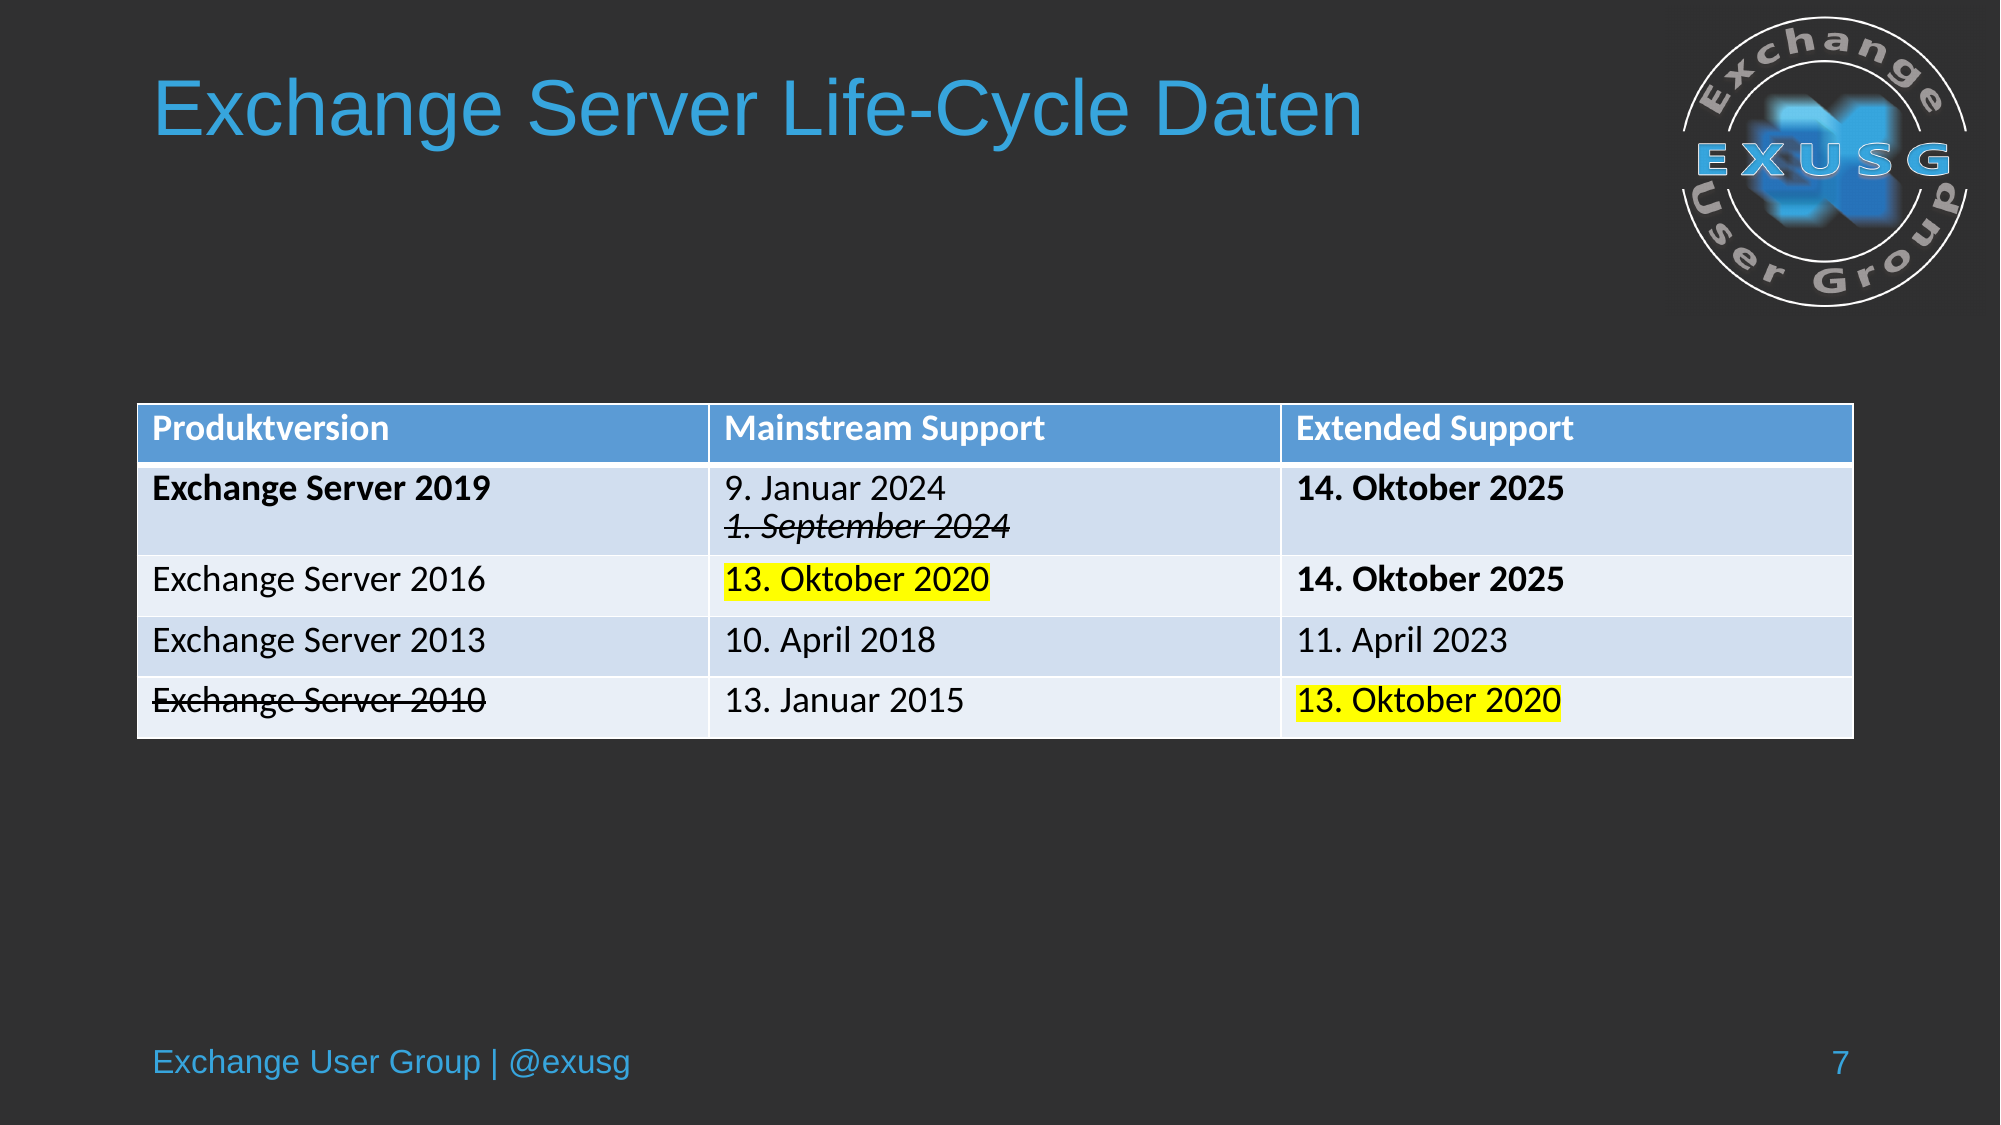

# Exchange Server Life-Cycle Daten
| Produktversion | Mainstream Support | Extended Support |
| --- | --- | --- |
| Exchange Server 2019 | 9. Januar 2024 1. September 2024 | 14. Oktober 2025 |
| Exchange Server 2016 | 13. Oktober 2020 | 14. Oktober 2025 |
| Exchange Server 2013 | 10. April 2018 | 11. April 2023 |
| Exchange Server 2010 | 13. Januar 2015 | 13. Oktober 2020 |